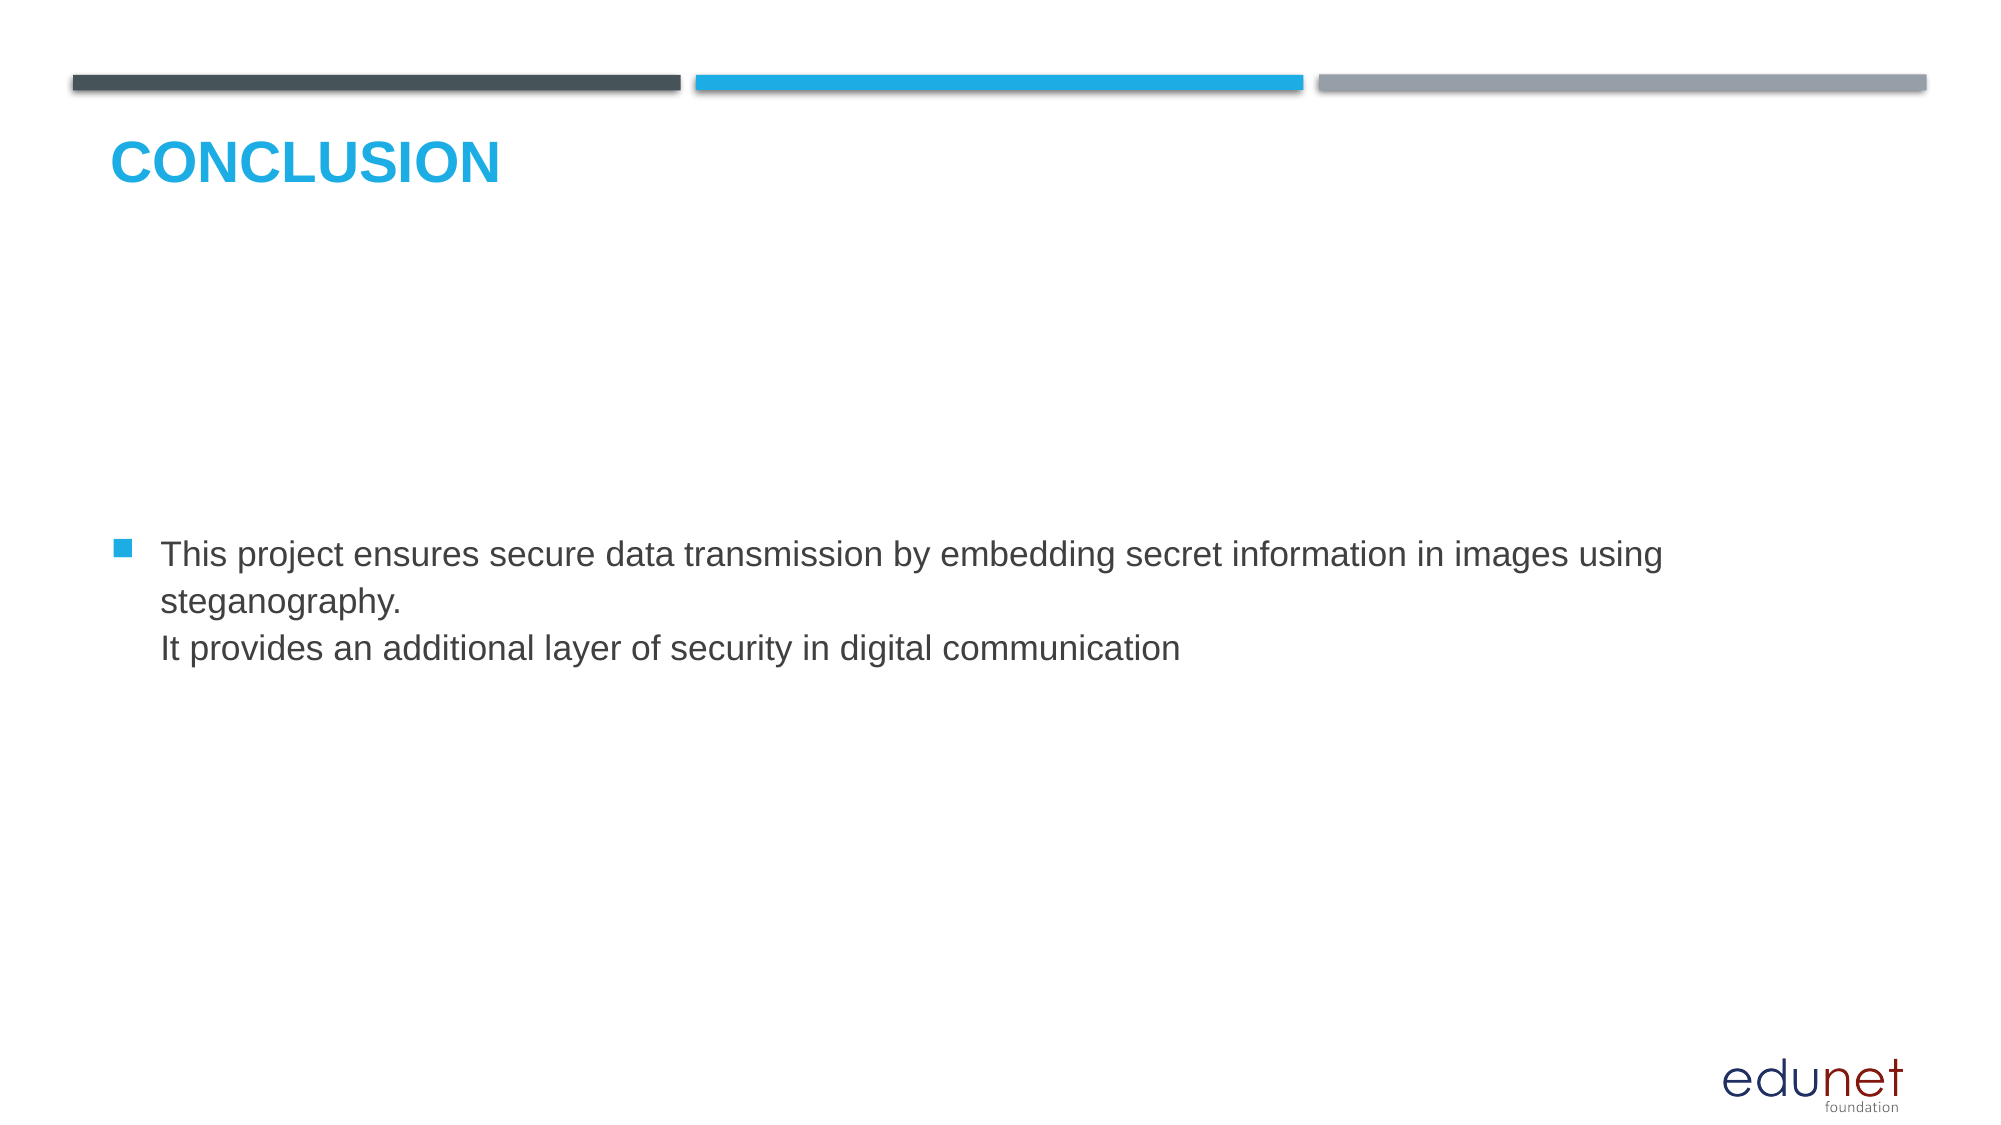

# Conclusion
This project ensures secure data transmission by embedding secret information in images using steganography.
It provides an additional layer of security in digital communication